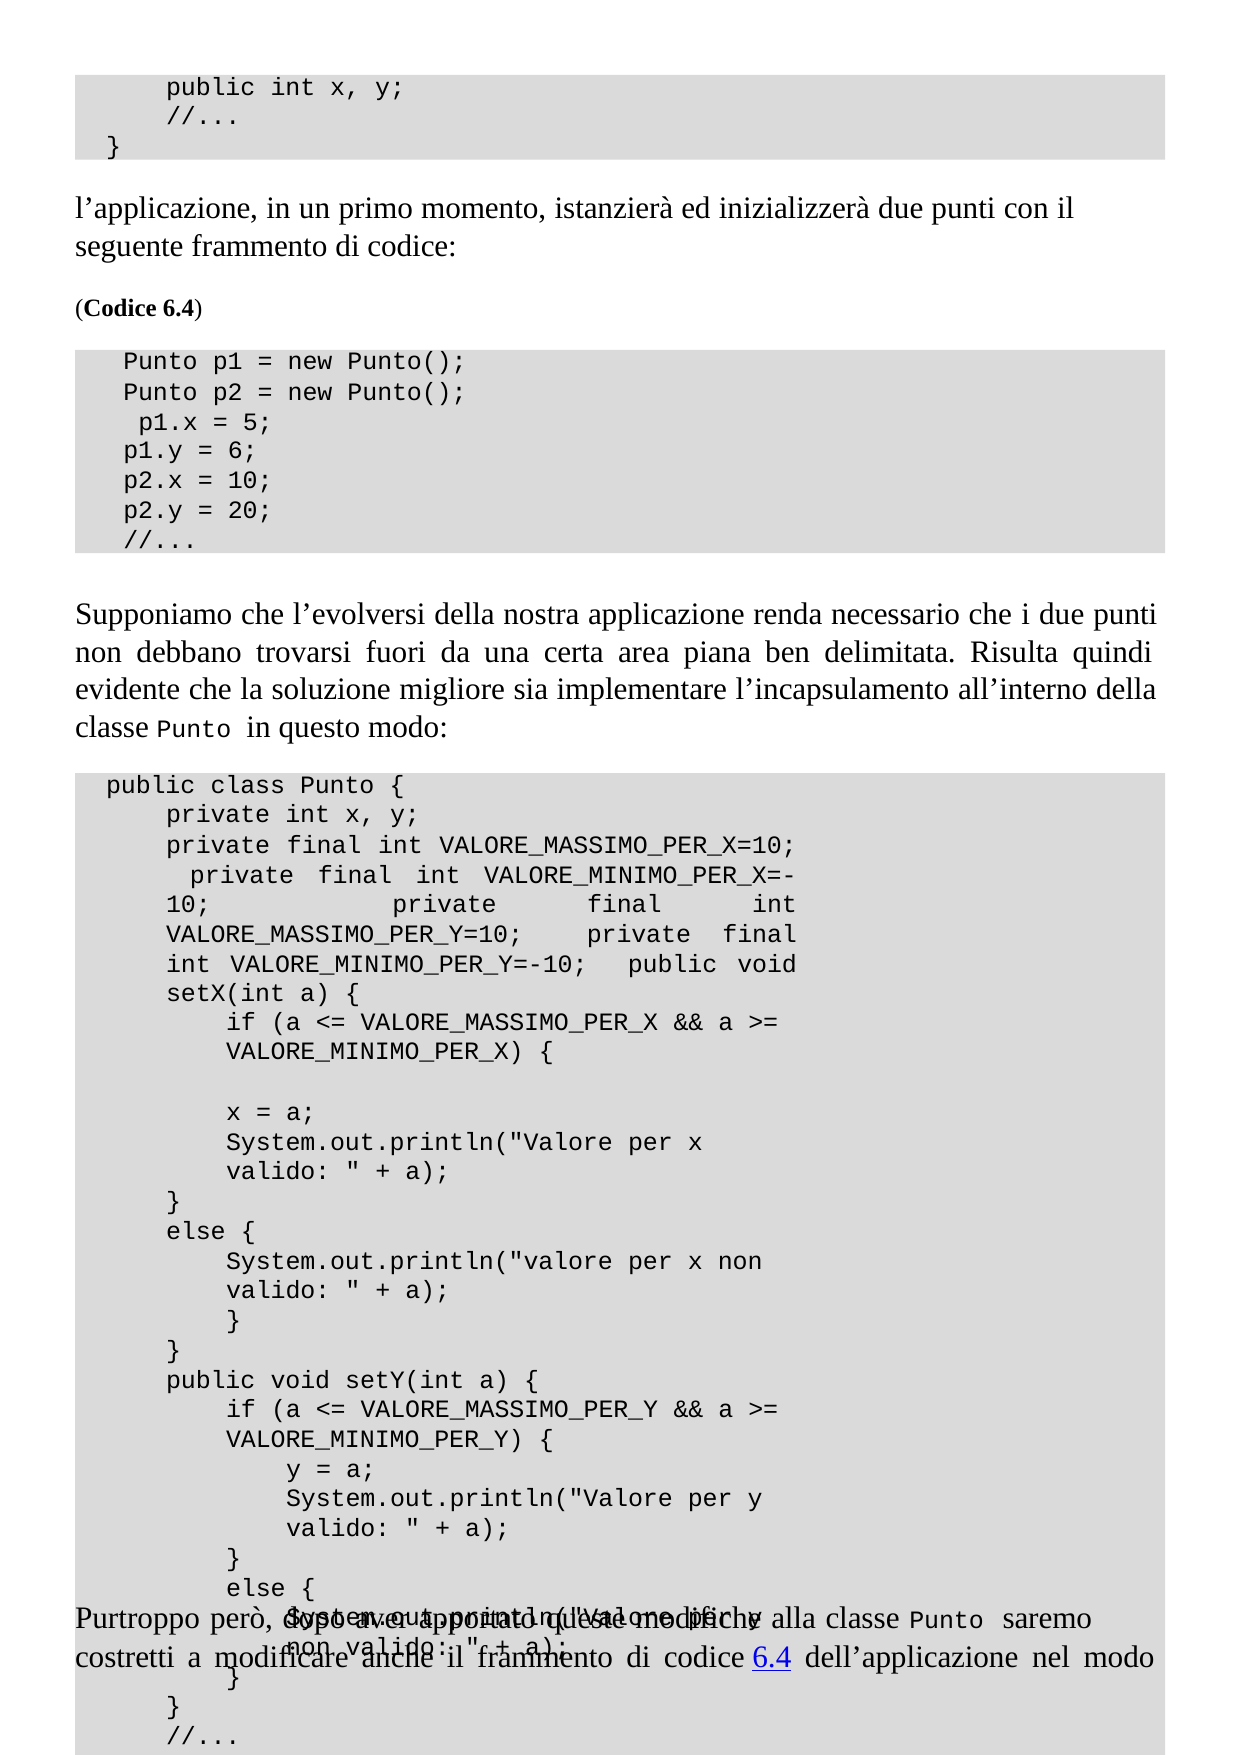

public int x, y;
//...
}
l’applicazione, in un primo momento, istanzierà ed inizializzerà due punti con il  seguente frammento di codice:
(Codice 6.4)
Punto p1 = new Punto();
Punto p2 = new Punto();  p1.x = 5;
p1.y = 6;
p2.x = 10;
p2.y = 20;
//...
Supponiamo che l’evolversi della nostra applicazione renda necessario che i due punti  non debbano trovarsi fuori da una certa area piana ben delimitata. Risulta quindi  evidente che la soluzione migliore sia implementare l’incapsulamento all’interno della  classe Punto in questo modo:
public class Punto {
private int x, y;
private final int VALORE_MASSIMO_PER_X=10;  private final int VALORE_MINIMO_PER_X=-10;  private final int VALORE_MASSIMO_PER_Y=10;  private final int VALORE_MINIMO_PER_Y=-10;  public void setX(int a) {
if (a <= VALORE_MASSIMO_PER_X && a >= VALORE_MINIMO_PER_X) {

x = a;
System.out.println("Valore per x valido: " + a);
}
else {
System.out.println("valore per x non valido: " + a);
}
}
public void setY(int a) {
if (a <= VALORE_MASSIMO_PER_Y && a >= VALORE_MINIMO_PER_Y) {
y = a;
System.out.println("Valore per y valido: " + a);
}
else {
System.out.println("Valore per y non valido: " + a);
}
}
//...
}
Purtroppo però, dopo aver apportato queste modifiche alla classe Punto saremo  costretti a modificare anche il frammento di codice 6.4 dell’applicazione nel modo